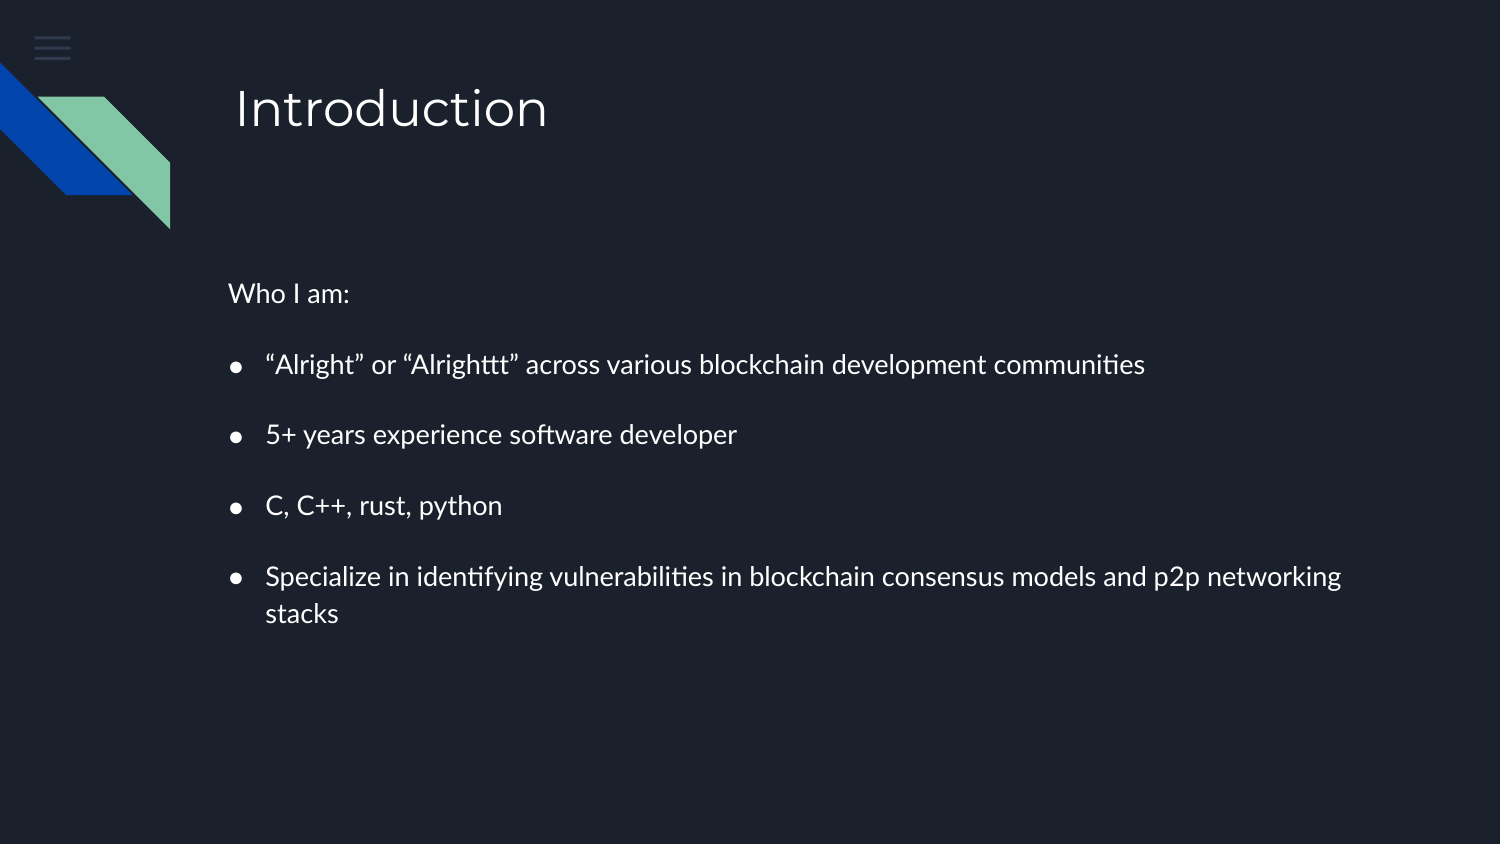

# Introduction
Who I am:
“Alright” or “Alrighttt” across various blockchain development communities
5+ years experience software developer
C, C++, rust, python
Specialize in identifying vulnerabilities in blockchain consensus models and p2p networking stacks